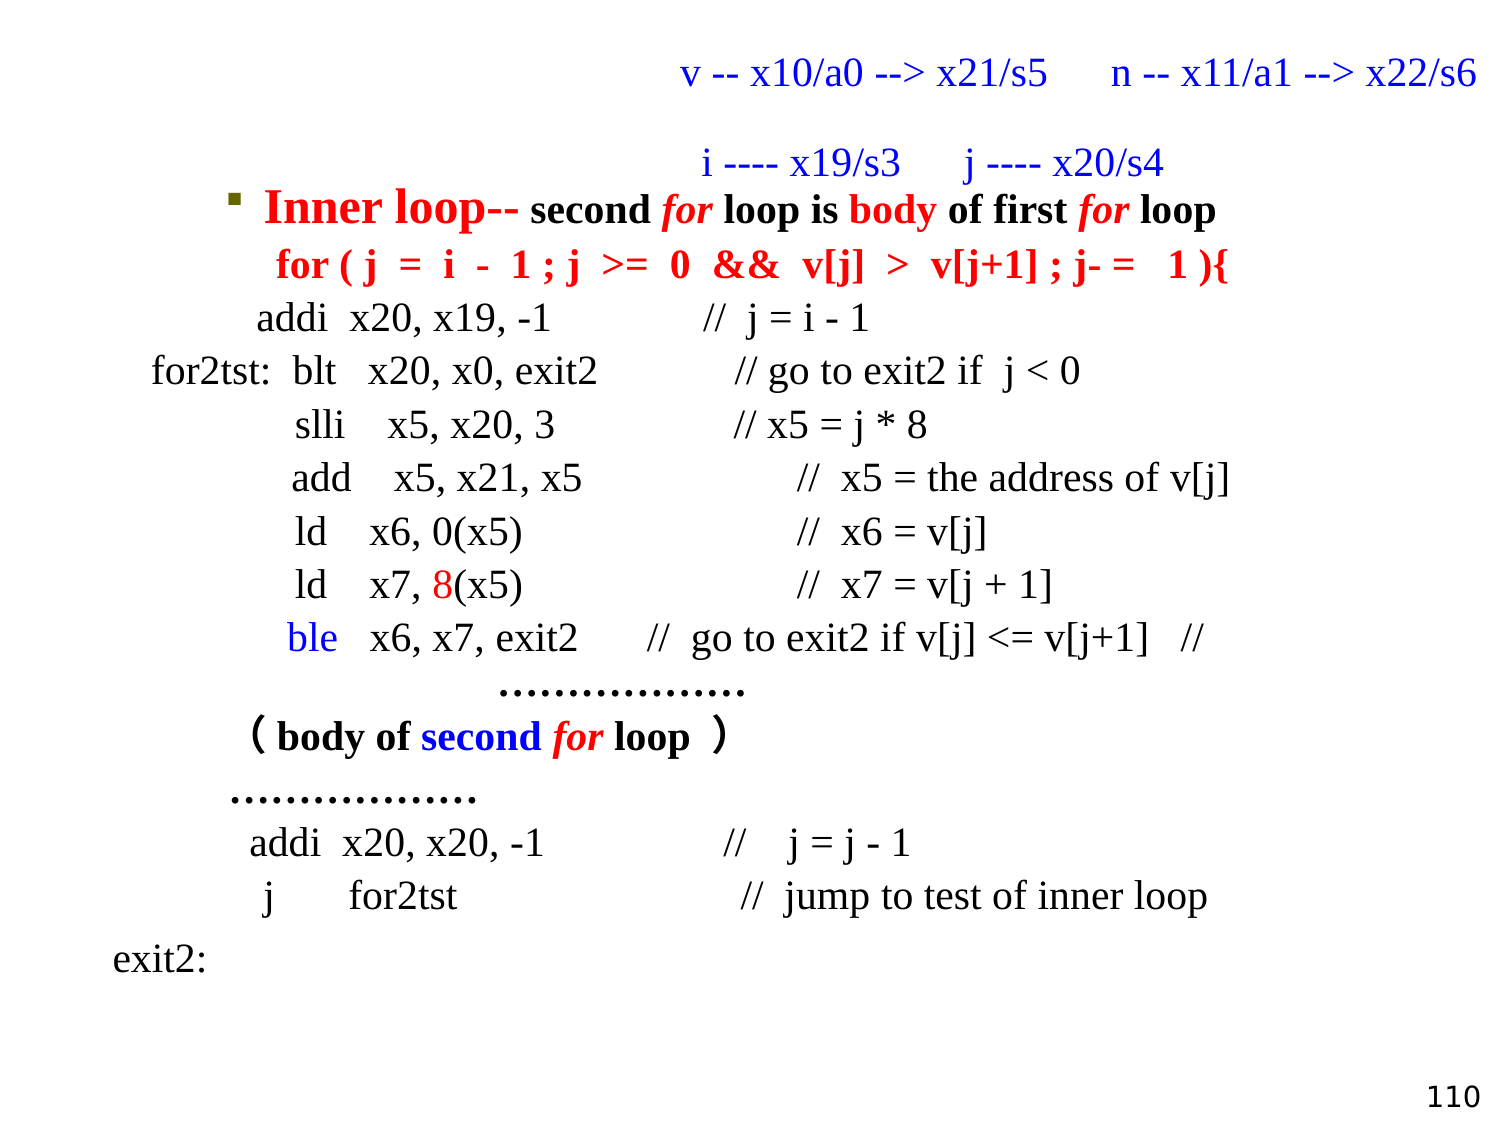

v -- x10/a0 --> x21/s5      n -- x11/a1 --> x22/s6
  i ---- x19/s3      j ---- x20/s4
 Inner loop-- second for loop is body of first for loop
             for ( j  =  i  -  1 ; j  >=  0  &&  v[j]  >  v[j+1] ; j- =   1 ){
   addi  x20, x19, -1        	//  j = i - 1
         for2tst:  blt   x20, x0, exit2             // go to exit2 if  j < 0
            slli    x5, x20, 3                 // x5 = j * 8
	         add    x5, x21, x5        	//  x5 = the address of v[j]
            ld    x6, 0(x5)            	//  x6 = v[j]
            ld    x7, 8(x5)            	//  x7 = v[j + 1]
           ble   x6, x7, exit2  	//  go to exit2 if v[j] <= v[j+1]   //    		………………
（body of second for loop ）
	   ………………
 	     addi  x20, x20, -1                 //    j = j - 1
         j       for2tst                           //  jump to test of inner loop
exit2:
110